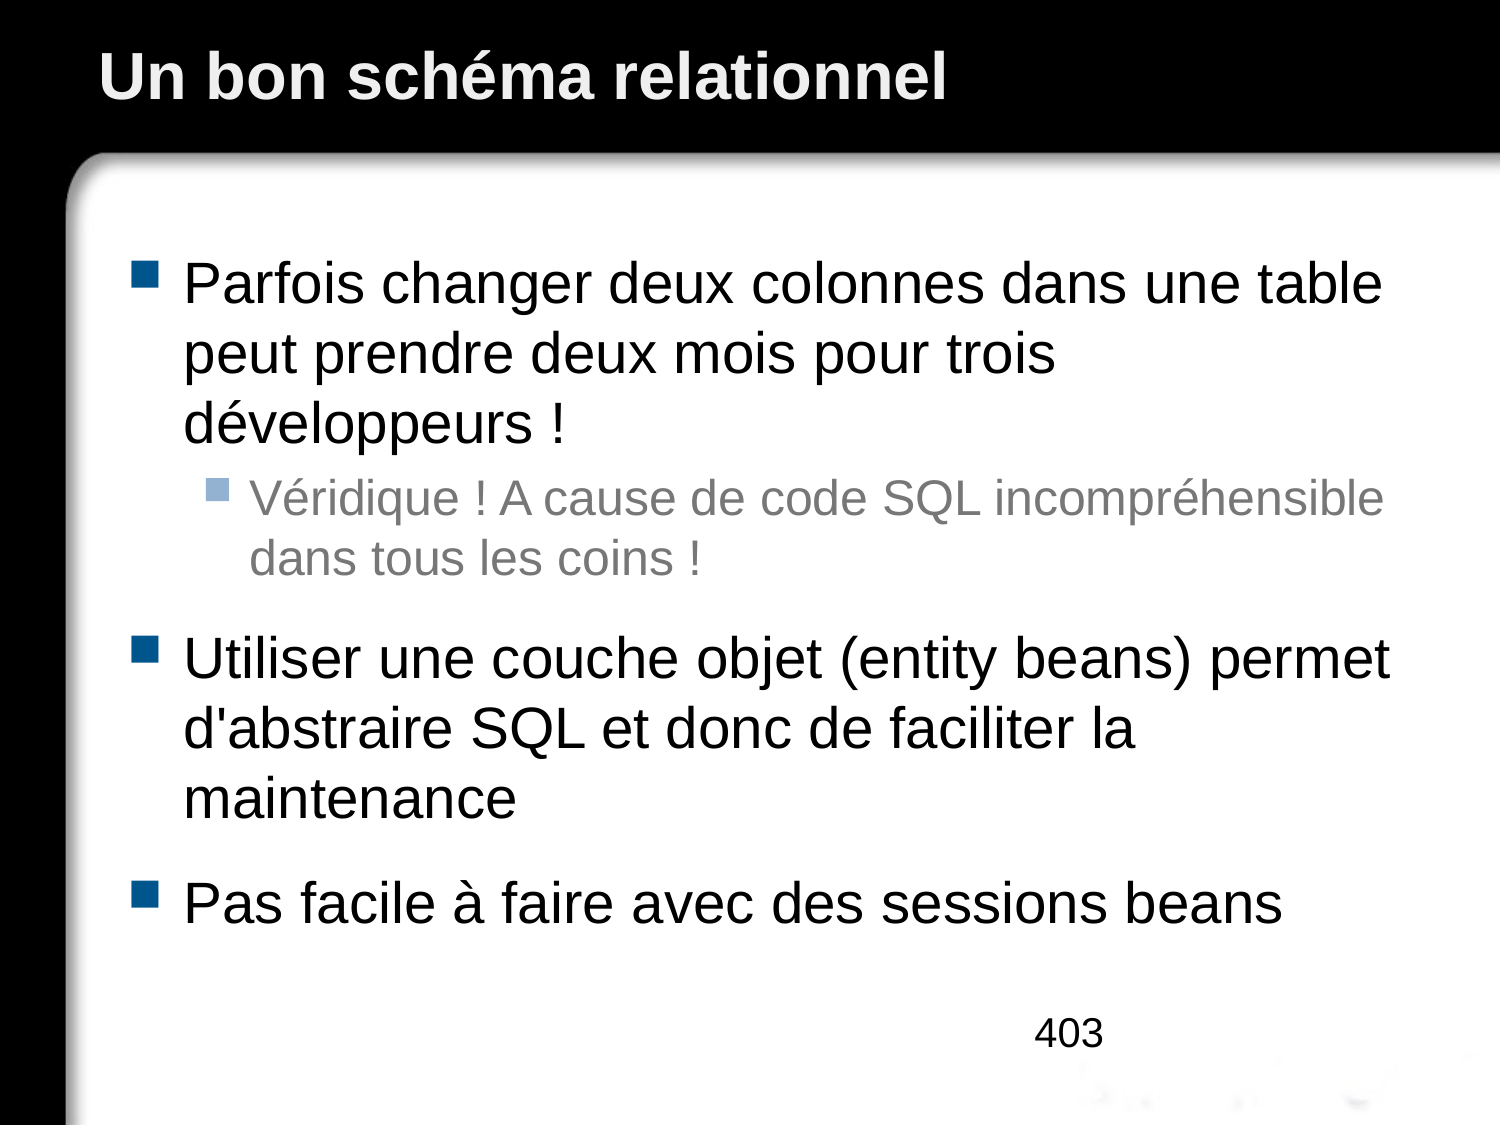

# Un bon schéma relationnel
Parfois changer deux colonnes dans une table peut prendre deux mois pour trois développeurs !
Véridique ! A cause de code SQL incompréhensible dans tous les coins !
Utiliser une couche objet (entity beans) permet d'abstraire SQL et donc de faciliter la maintenance
Pas facile à faire avec des sessions beans